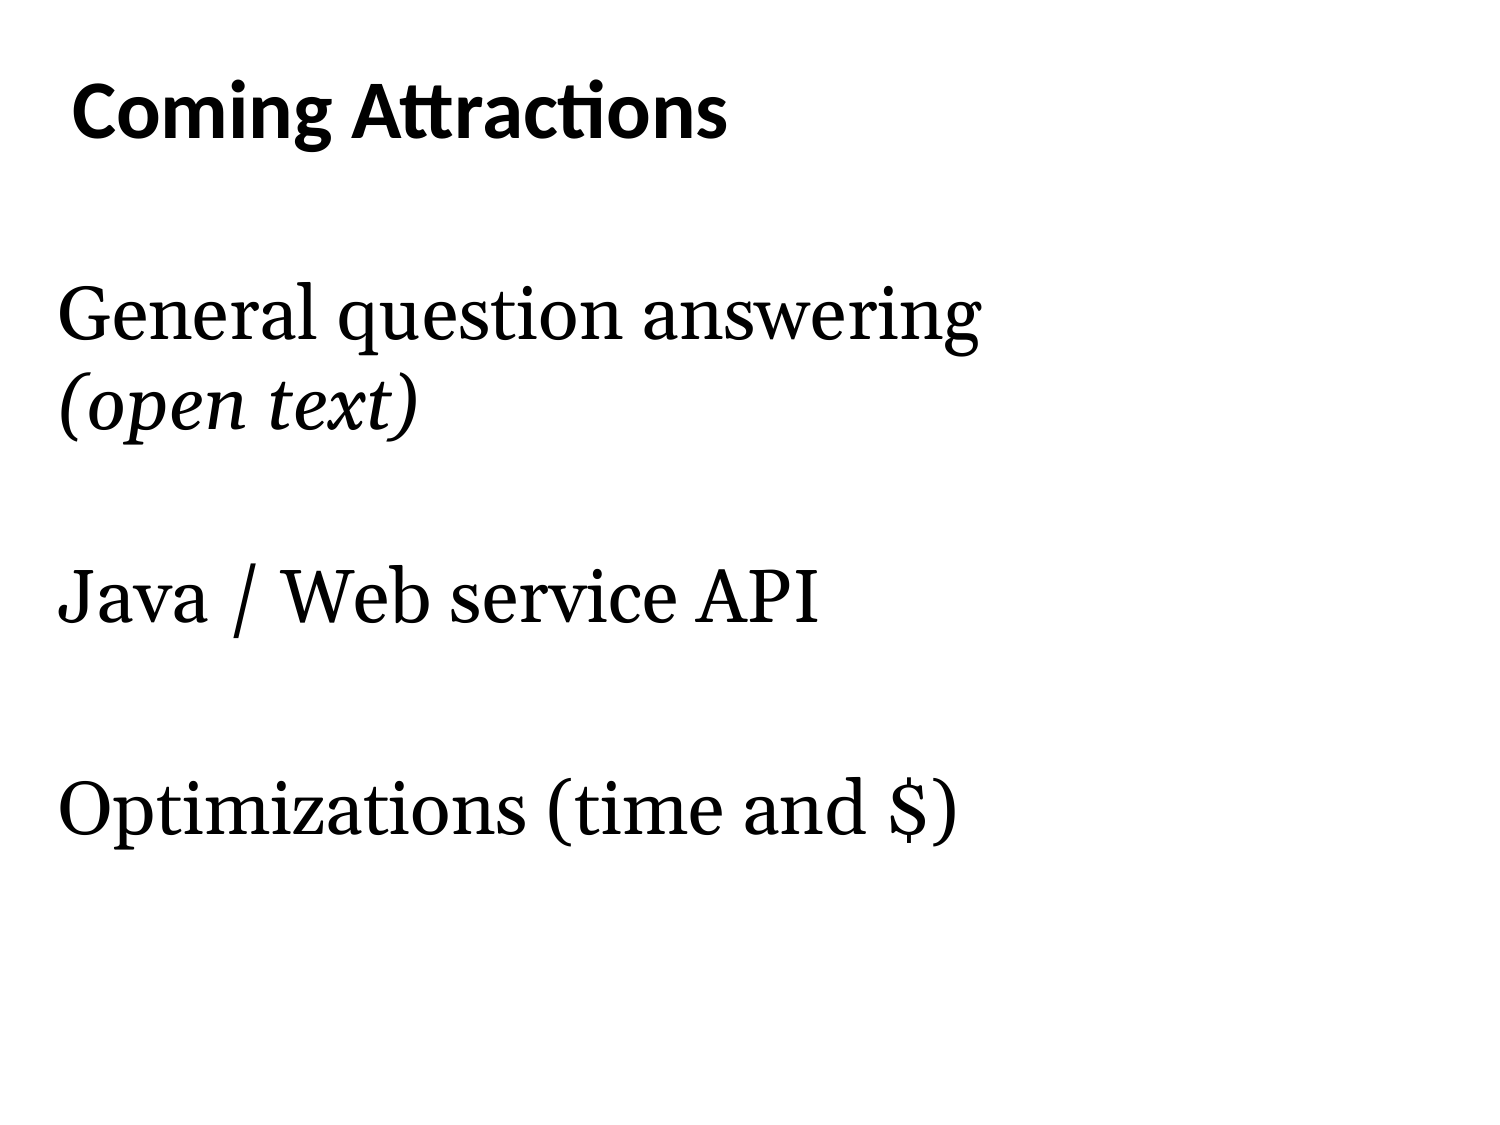

Coming Attractions
General question answering
(open text)
Java / Web service API
Optimizations (time and $)